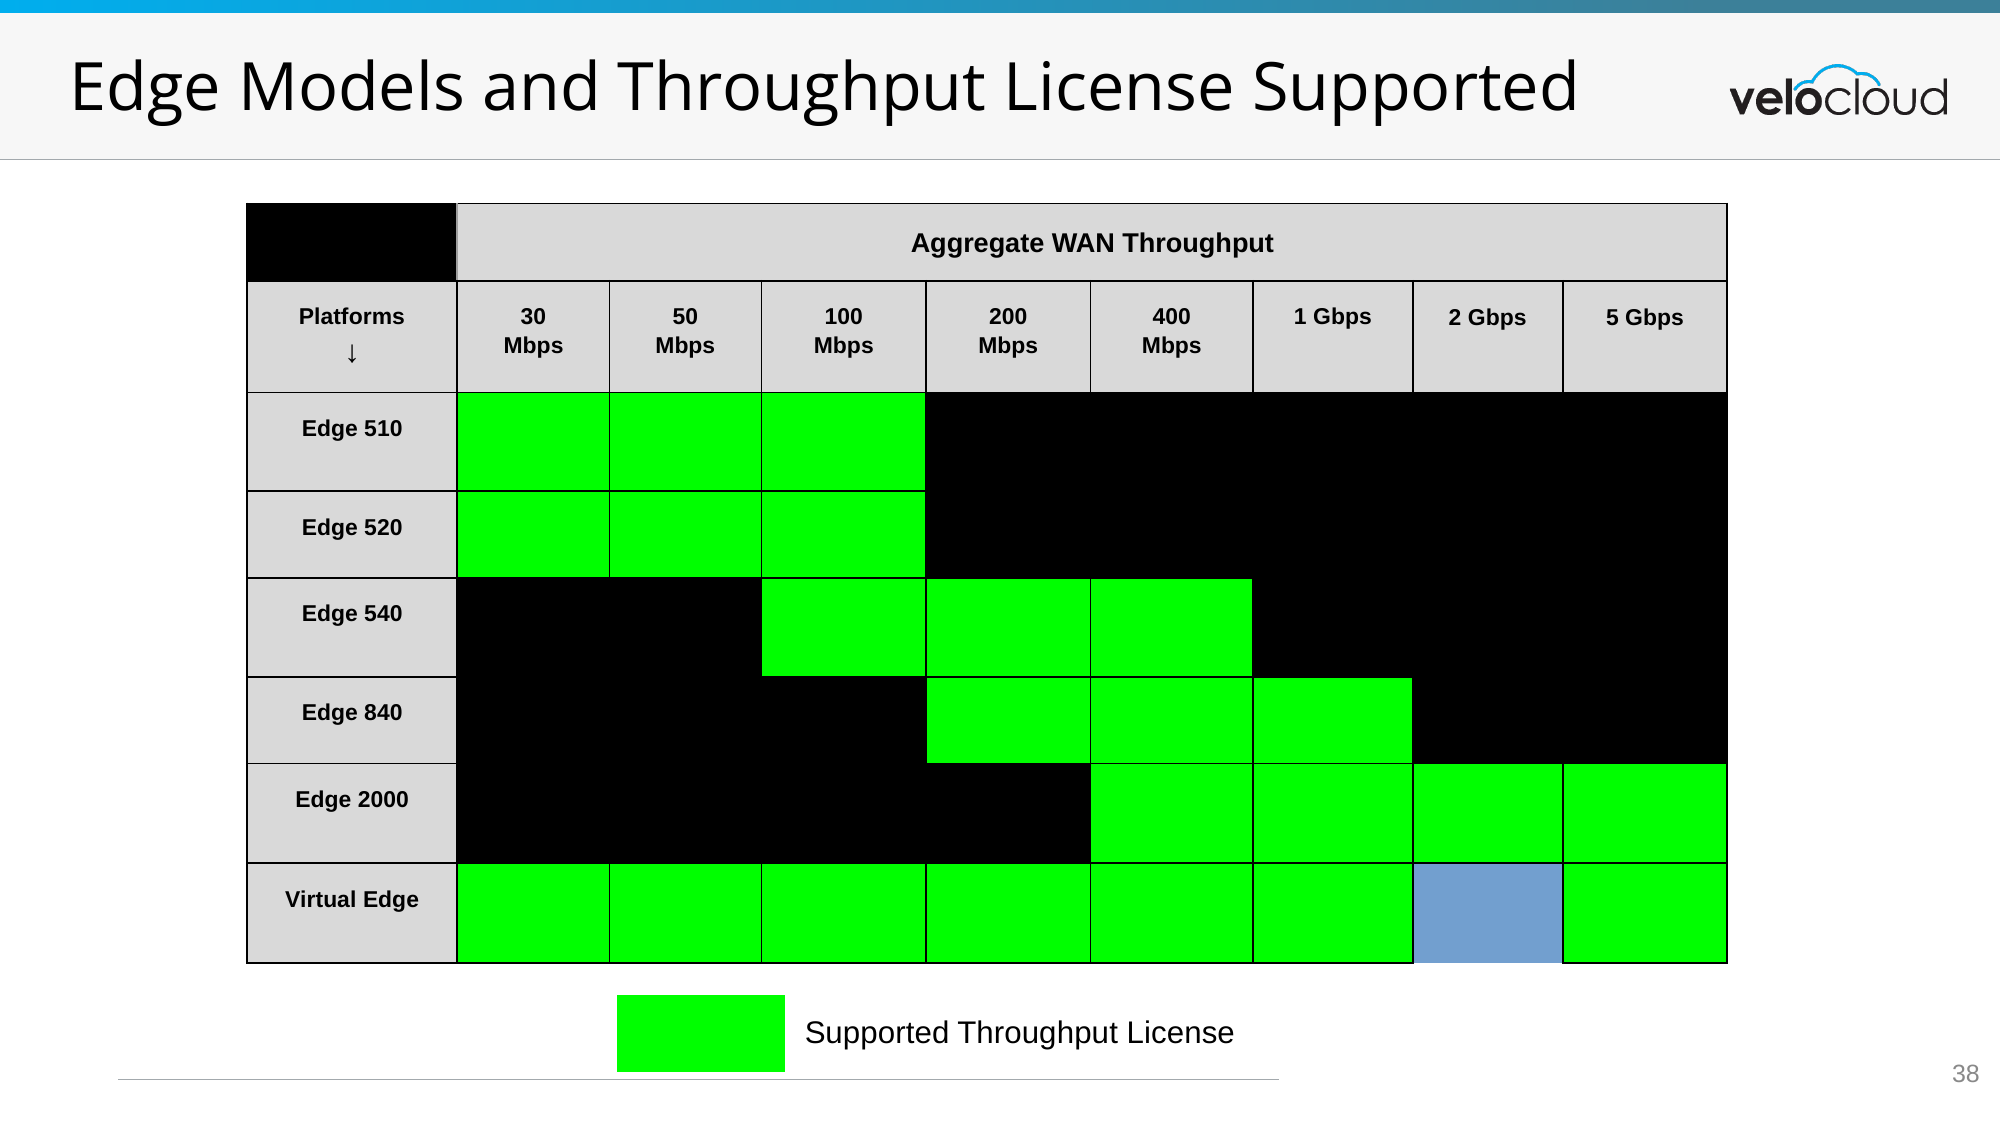

# Edge Models and Throughput License Supported
|  | Aggregate WAN Throughput |  |  |  |  |  |  |  |  |
| --- | --- | --- | --- | --- | --- | --- | --- | --- | --- |
| Platforms ↓ | 30 Mbps | 50 Mbps | 100 Mbps | 200 Mbps | 400 Mbps | 1 Gbps |  | 2 Gbps | 5 Gbps |
| Edge 510 |  |  |  |  |  |  |  |  |  |
| Edge 520 |  |  |  |  |  |  |  |  |  |
| Edge 540 |  |  |  |  |  |  |  |  |  |
| Edge 840 |  |  |  |  |  |  |  |  |  |
| Edge 2000 |  |  |  |  |  |  |  |  |  |
| Virtual Edge |  |  |  |  |  |  |  |  |  |
|  | Supported Throughput License |
| --- | --- |
38